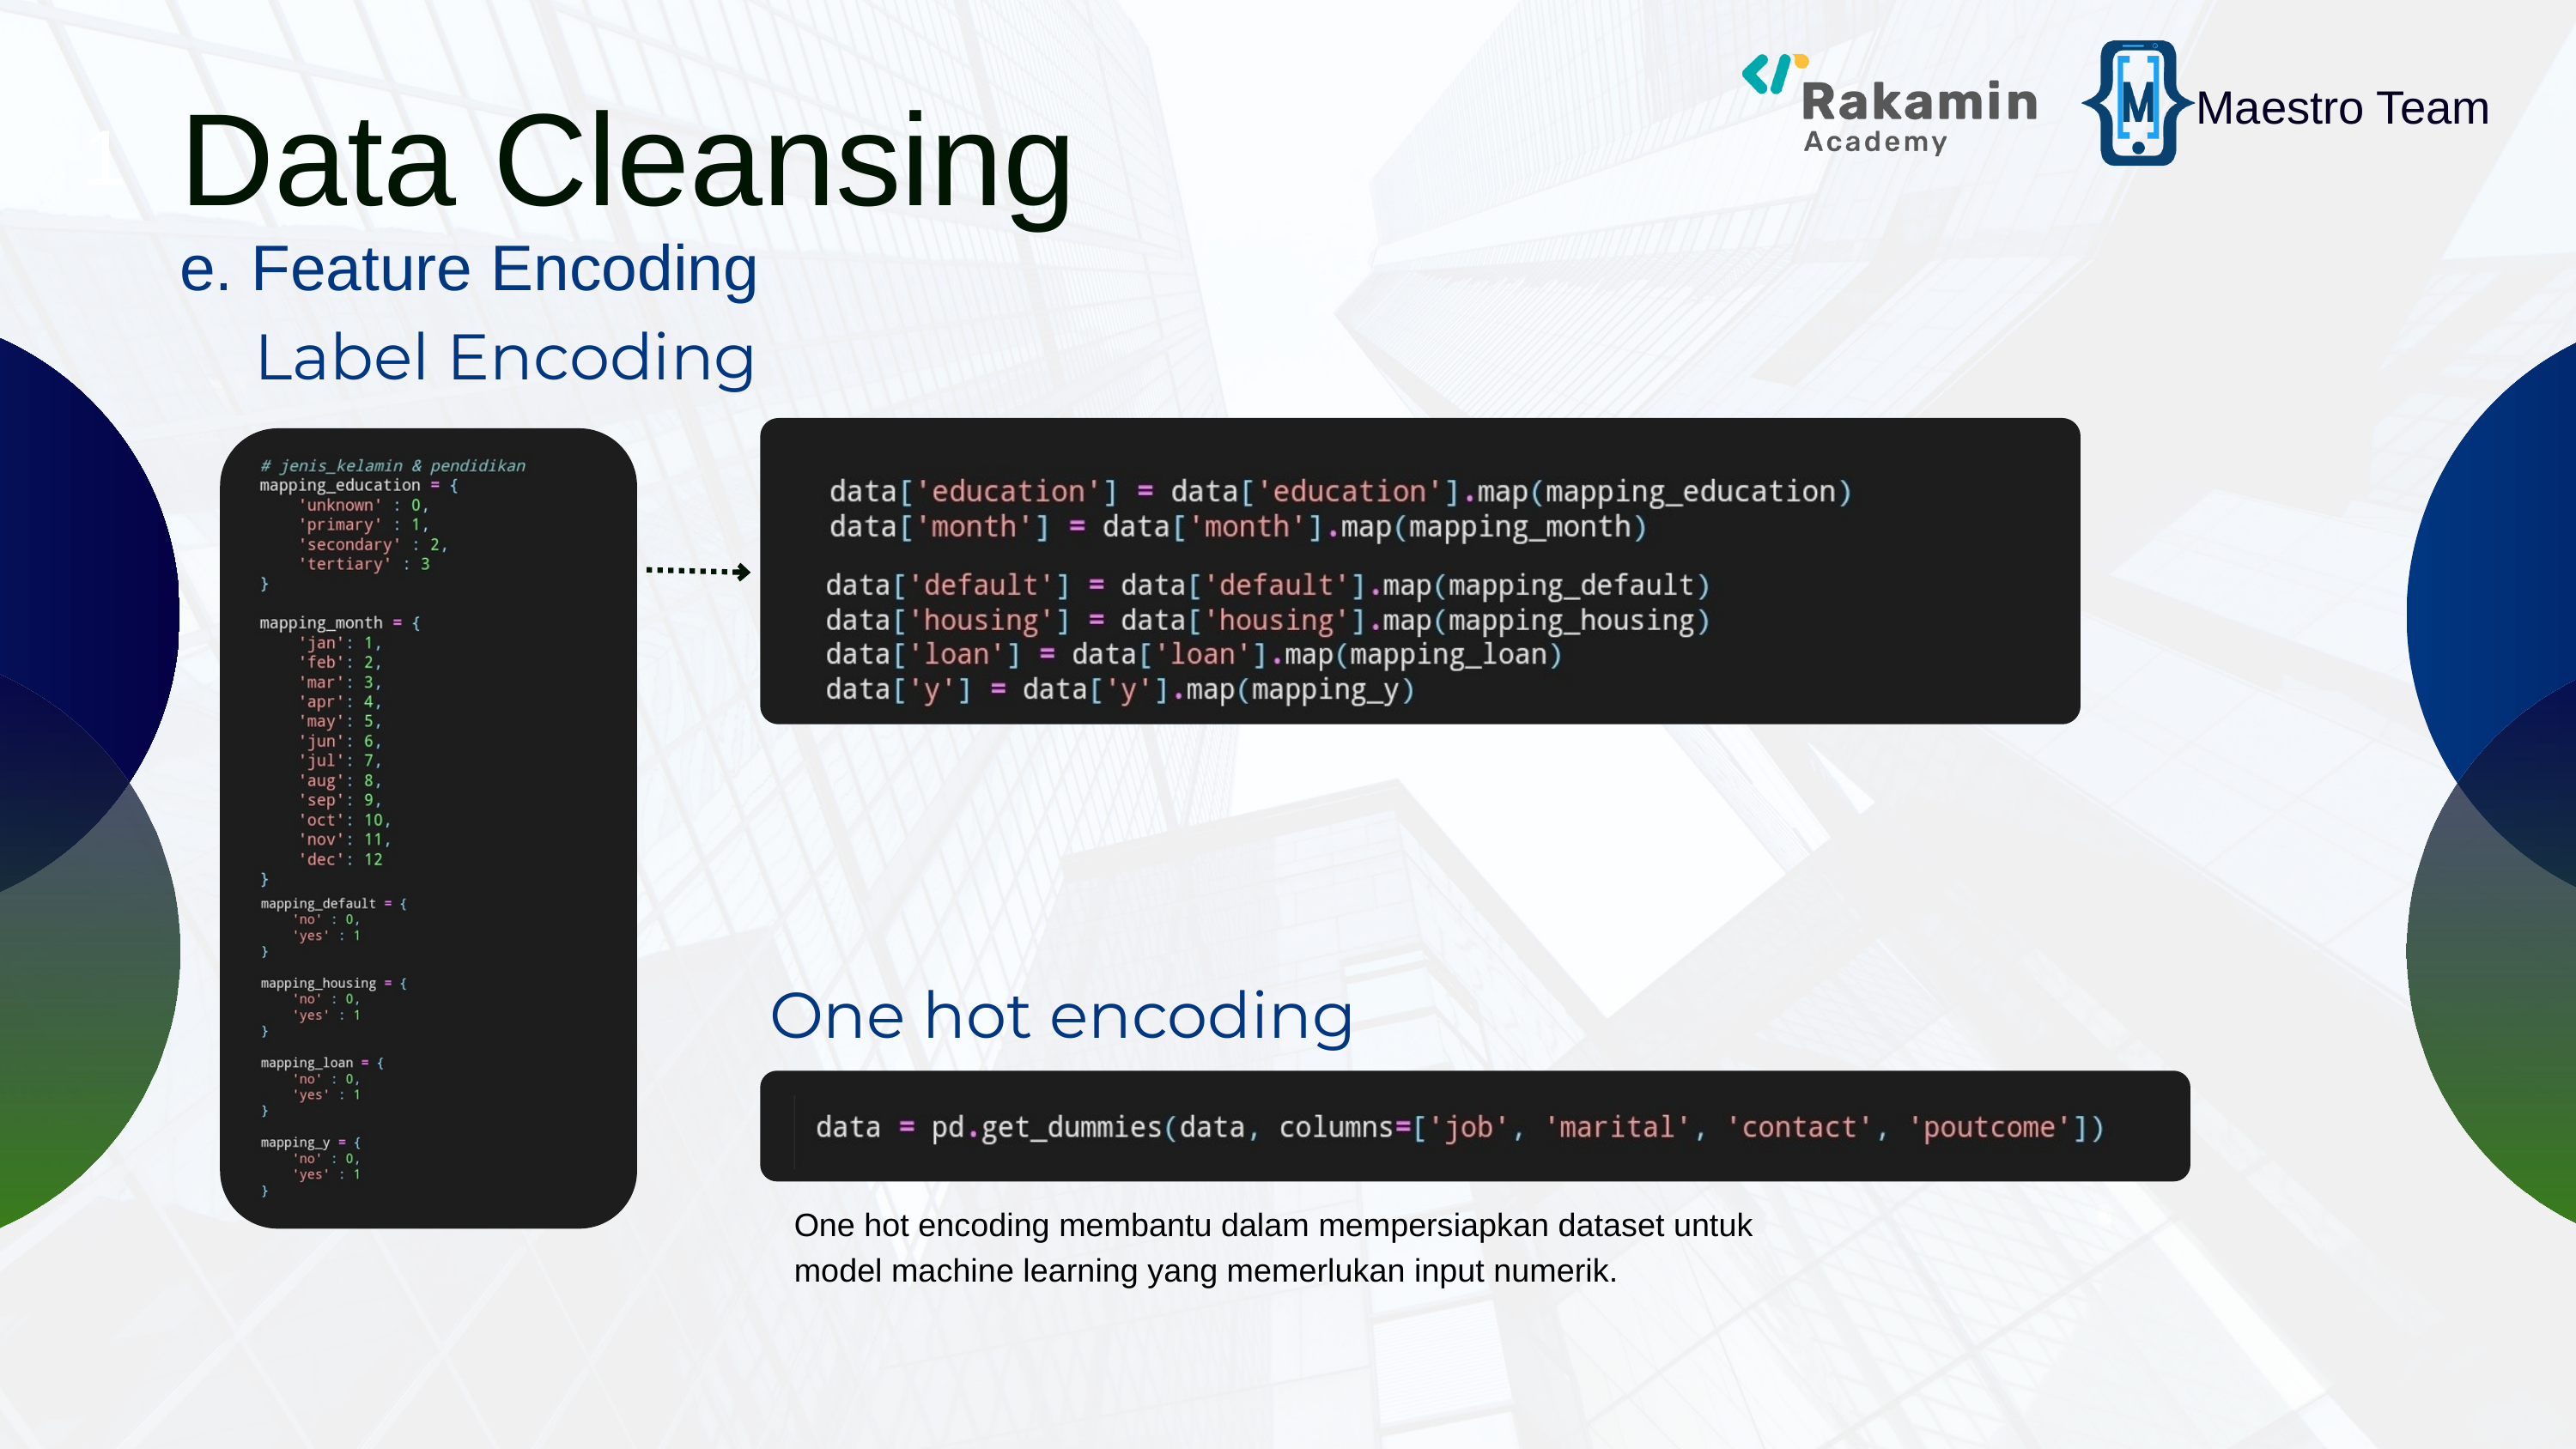

Data Cleansing
Maestro Team
1
e. Feature Encoding
Label Encoding

One hot encoding

One hot encoding membantu dalam mempersiapkan dataset untuk model machine learning yang memerlukan input numerik.